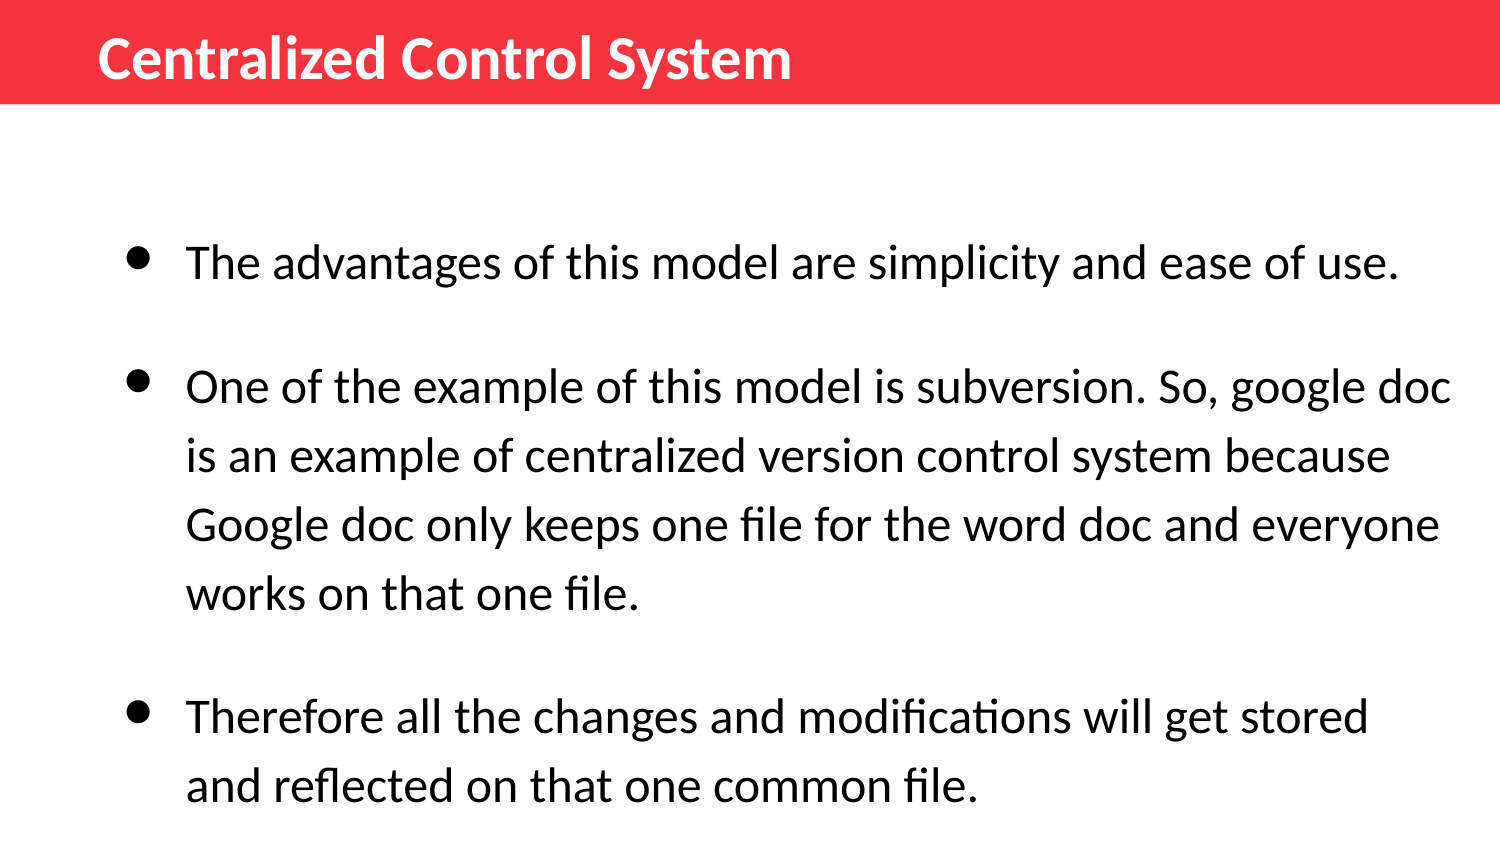

Centralized Control System

The advantages of this model are simplicity and ease of use.

One of the example of this model is subversion. So, google doc is an example of centralized version control system because Google doc only keeps one file for the word doc and everyone works on that one file.

Therefore all the changes and modifications will get stored and reflected on that one common file.